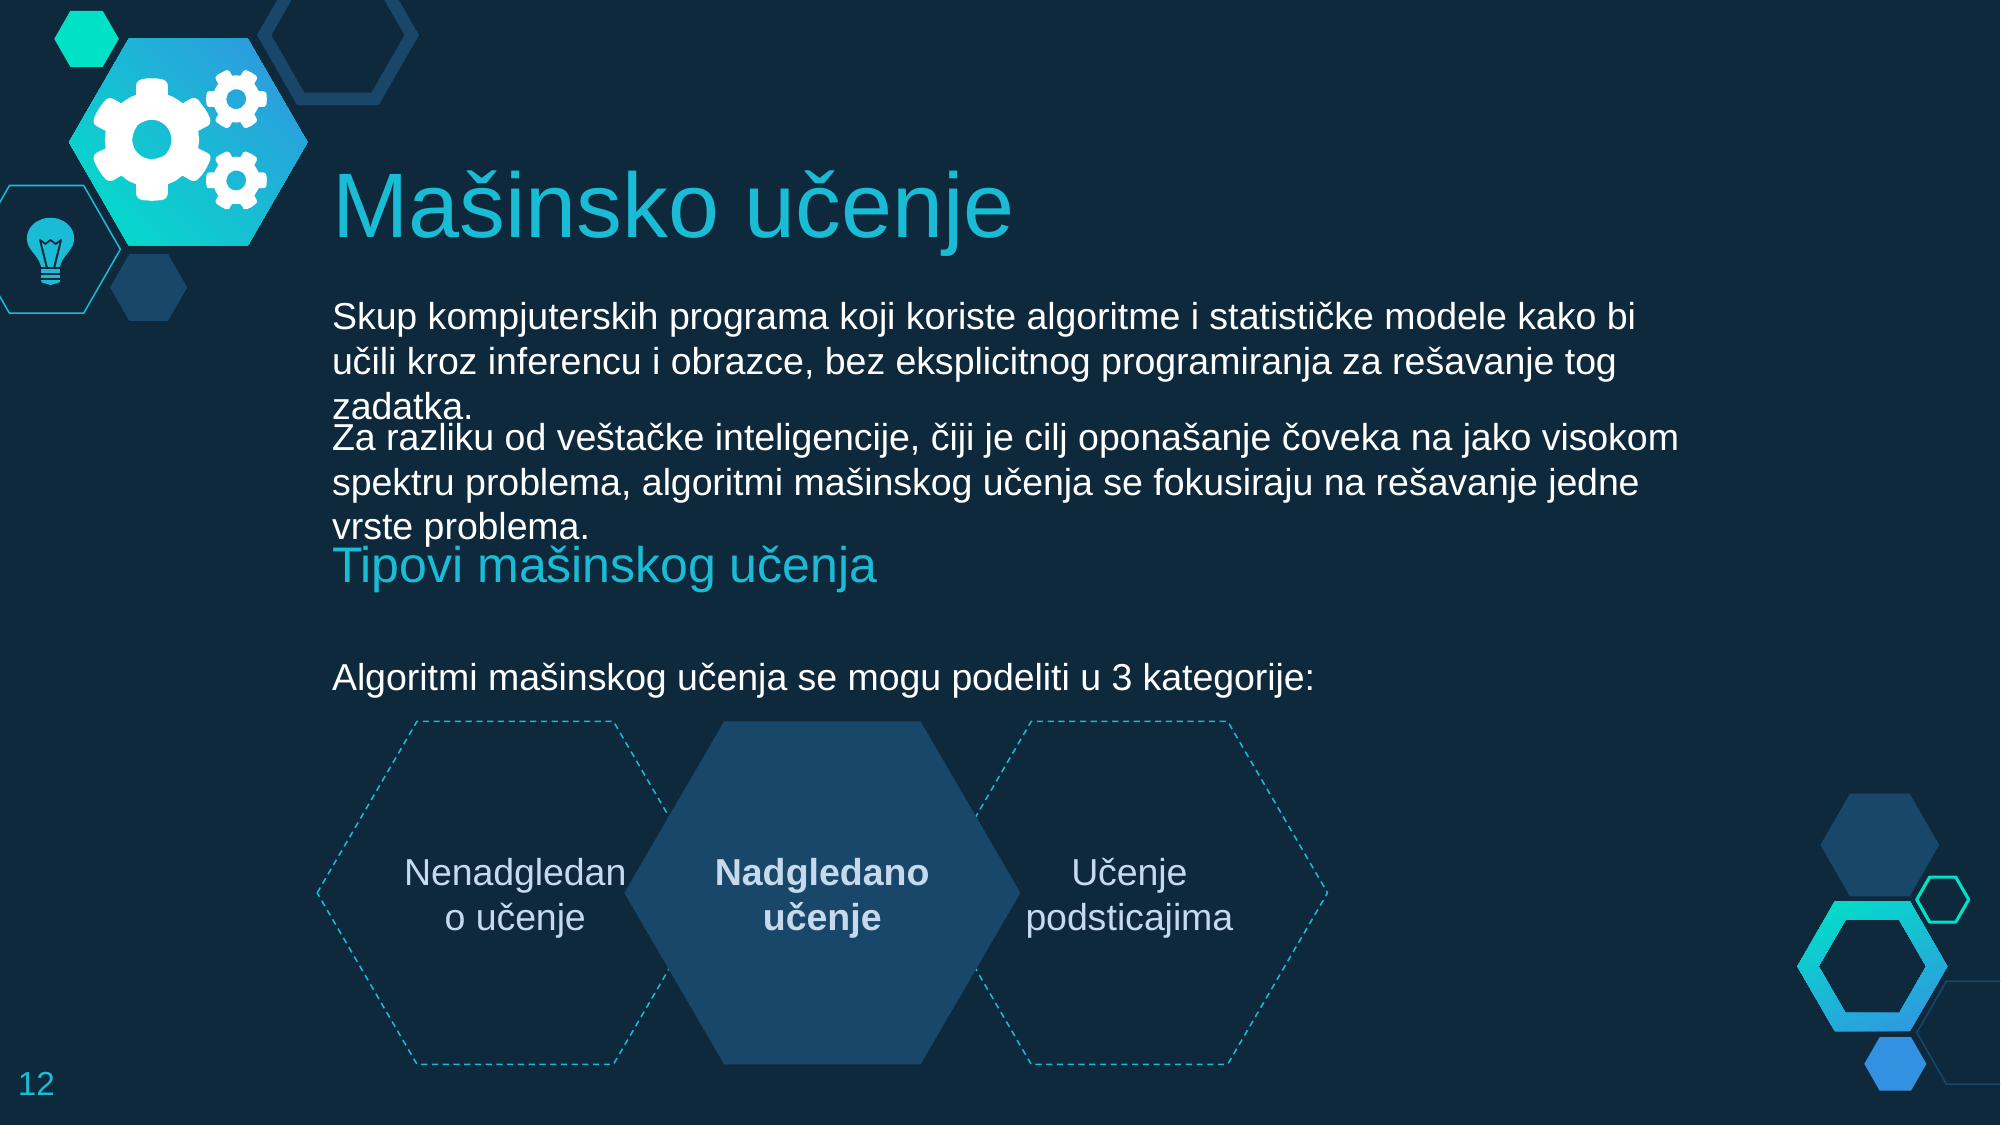

Mašinsko učenje

Skup kompjuterskih programa koji koriste algoritme i statističke modele kako bi učili kroz inferencu i obrazce, bez eksplicitnog programiranja za rešavanje tog zadatka.
Za razliku od veštačke inteligencije, čiji je cilj oponašanje čoveka na jako visokom spektru problema, algoritmi mašinskog učenja se fokusiraju na rešavanje jedne vrste problema.
Tipovi mašinskog učenja

Algoritmi mašinskog učenja se mogu podeliti u 3 kategorije:
Nenadgledano učenje
Nadgledano učenje
Učenje podsticajima
12